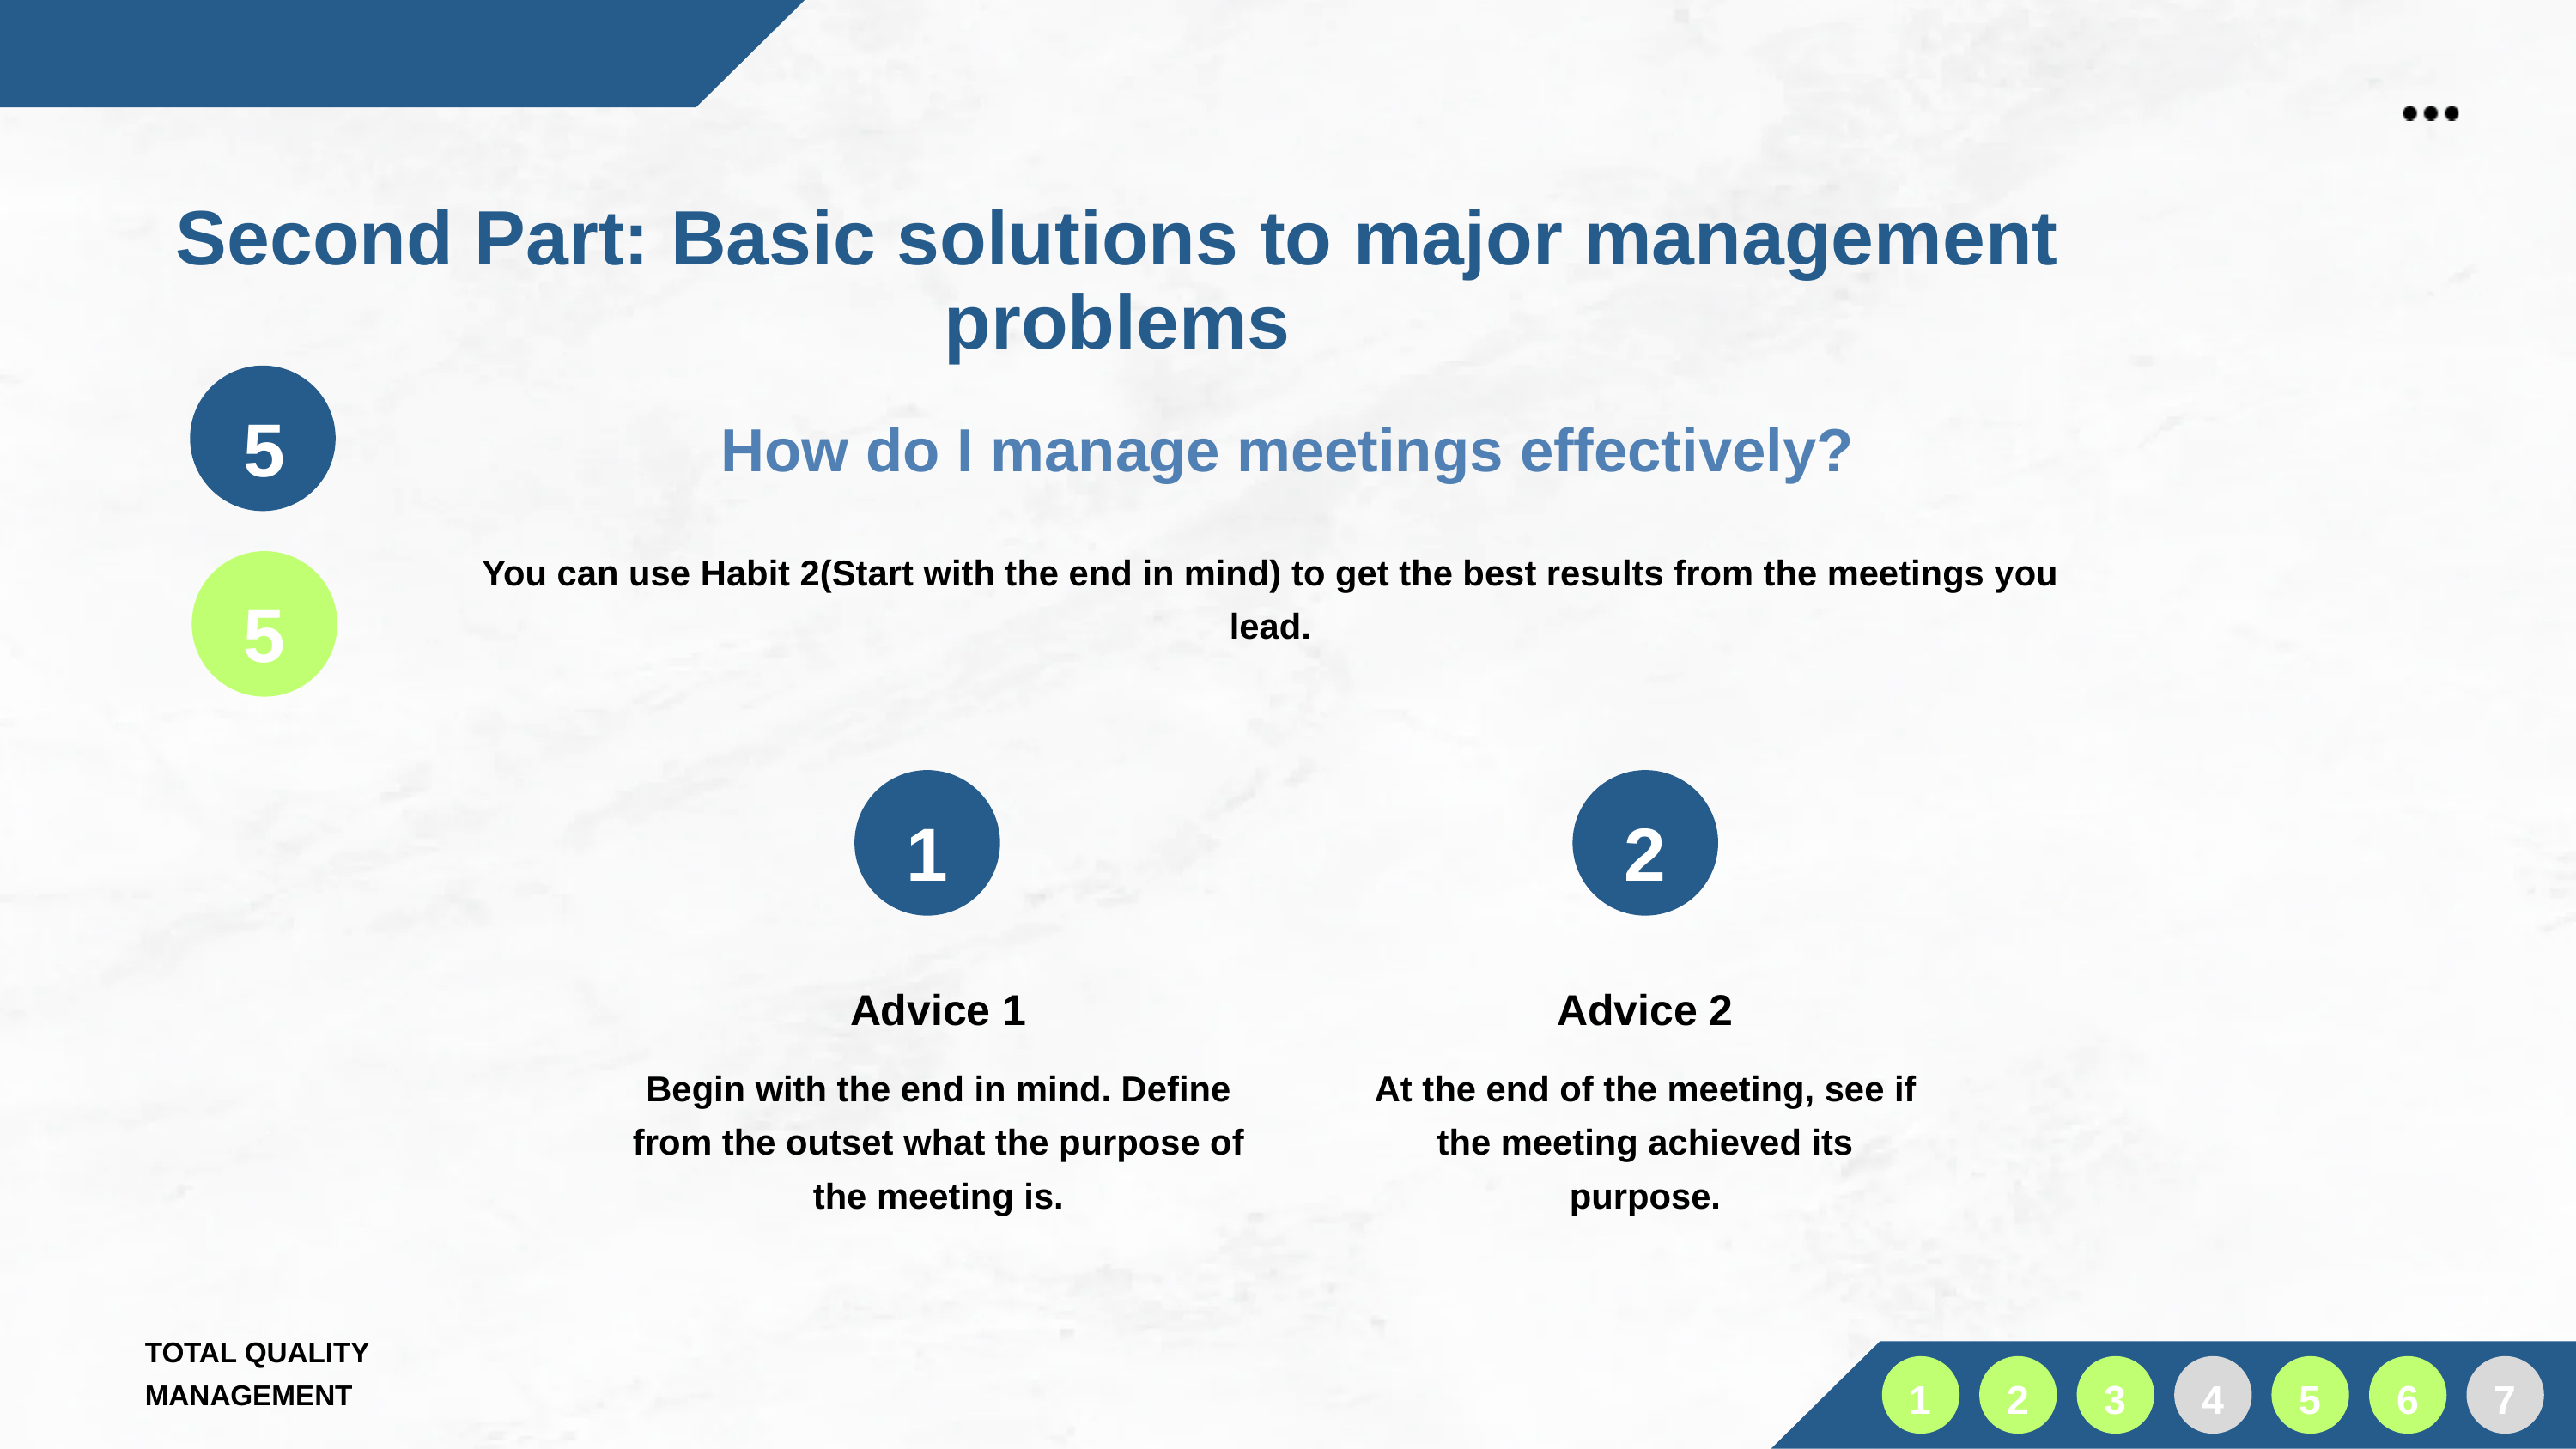

Second Part: Basic solutions to major management problems

5
How do I manage meetings effectively?
You can use Habit 2(Start with the end in mind) to get the best results from the meetings you lead.

5

1
2
Advice 1
Advice 2
Begin with the end in mind. Define from the outset what the purpose of the meeting is.
At the end of the meeting, see if the meeting achieved its purpose.
TOTAL QUALITY MANAGEMENT

1
2
3
4
5
6
7